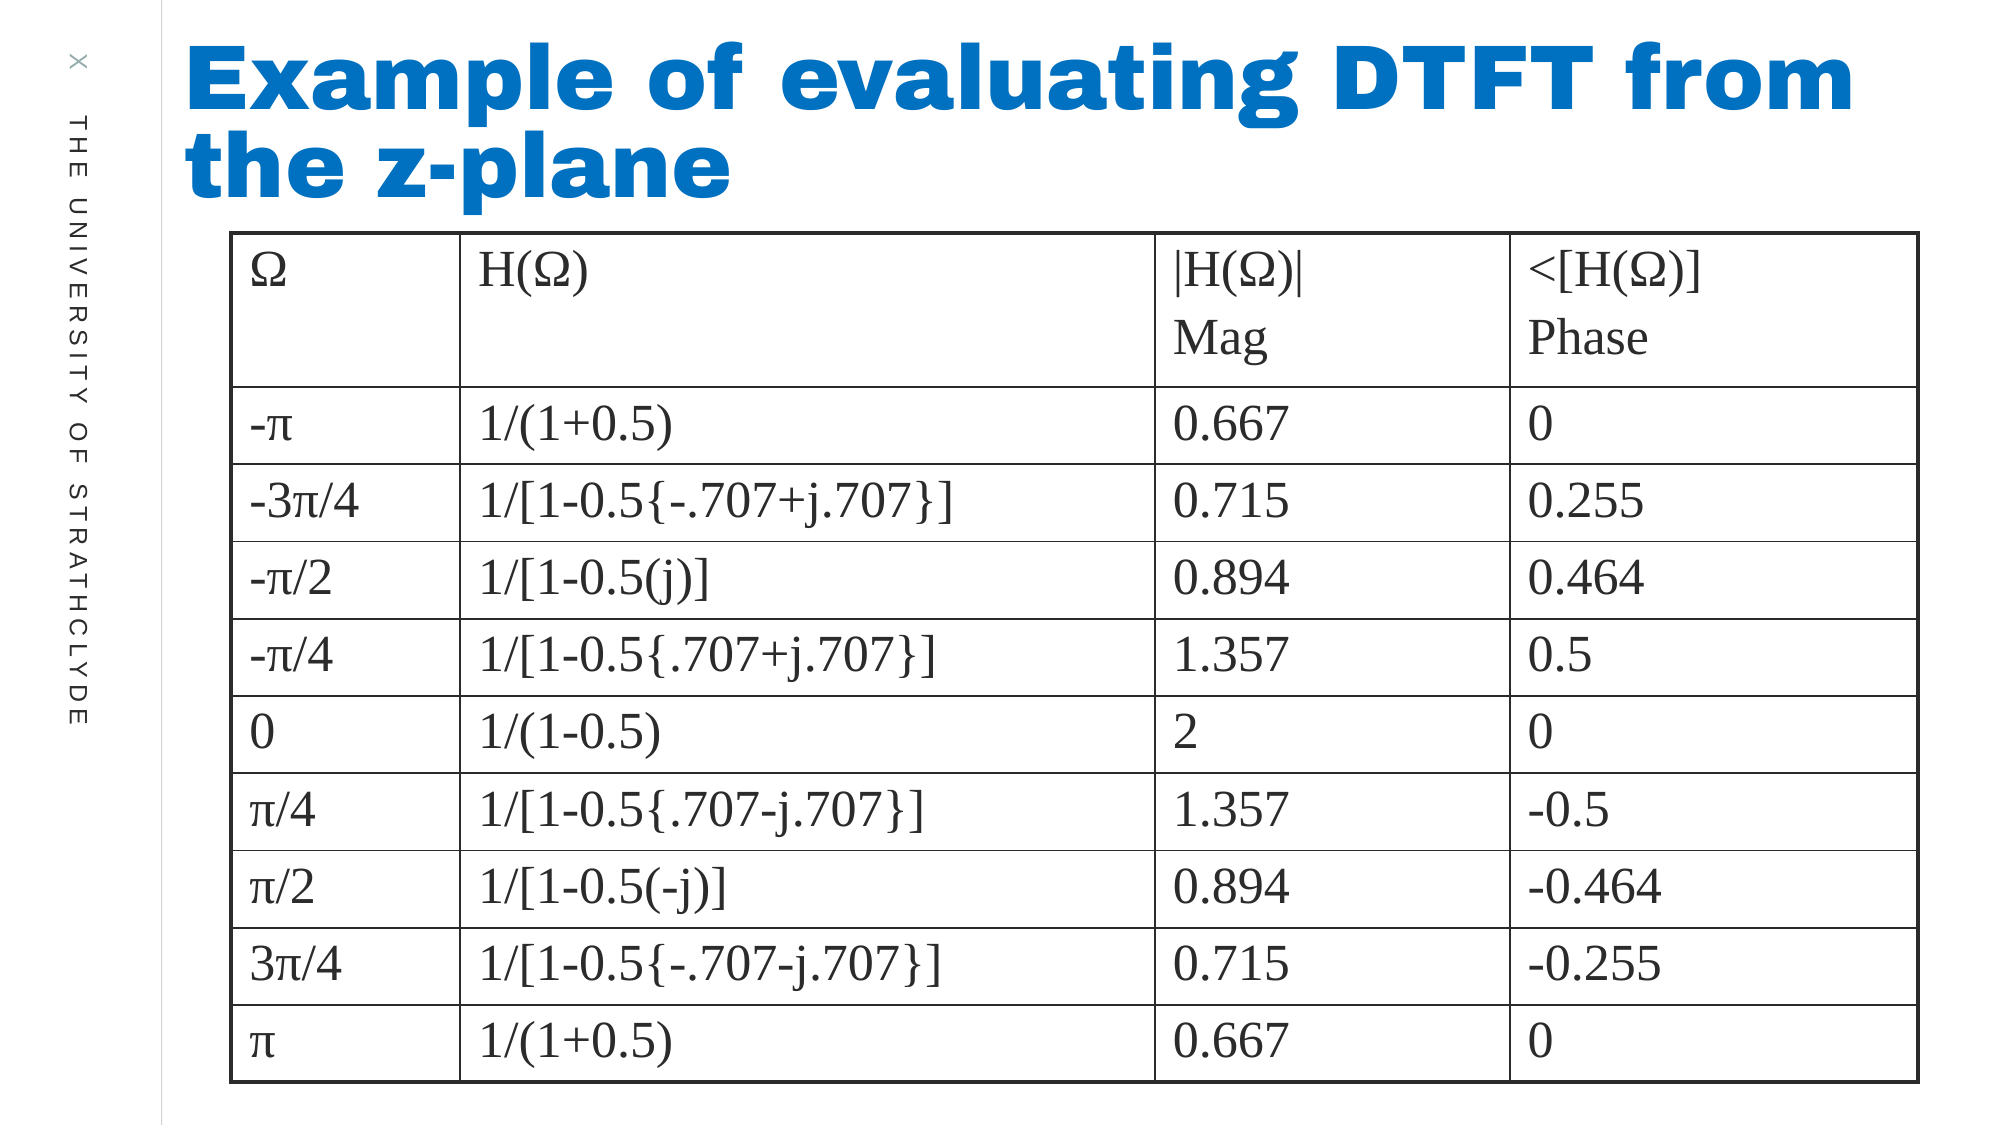

Example of evaluating DTFT from the z-plane
| Ω | H(Ω) | |H(Ω)| Mag | <[H(Ω)] Phase |
| --- | --- | --- | --- |
| -π | 1/(1+0.5) | 0.667 | 0 |
| -3π/4 | 1/[1-0.5{-.707+j.707}] | 0.715 | 0.255 |
| -π/2 | 1/[1-0.5(j)] | 0.894 | 0.464 |
| -π/4 | 1/[1-0.5{.707+j.707}] | 1.357 | 0.5 |
| 0 | 1/(1-0.5) | 2 | 0 |
| π/4 | 1/[1-0.5{.707-j.707}] | 1.357 | -0.5 |
| π/2 | 1/[1-0.5(-j)] | 0.894 | -0.464 |
| 3π/4 | 1/[1-0.5{-.707-j.707}] | 0.715 | -0.255 |
| π | 1/(1+0.5) | 0.667 | 0 |